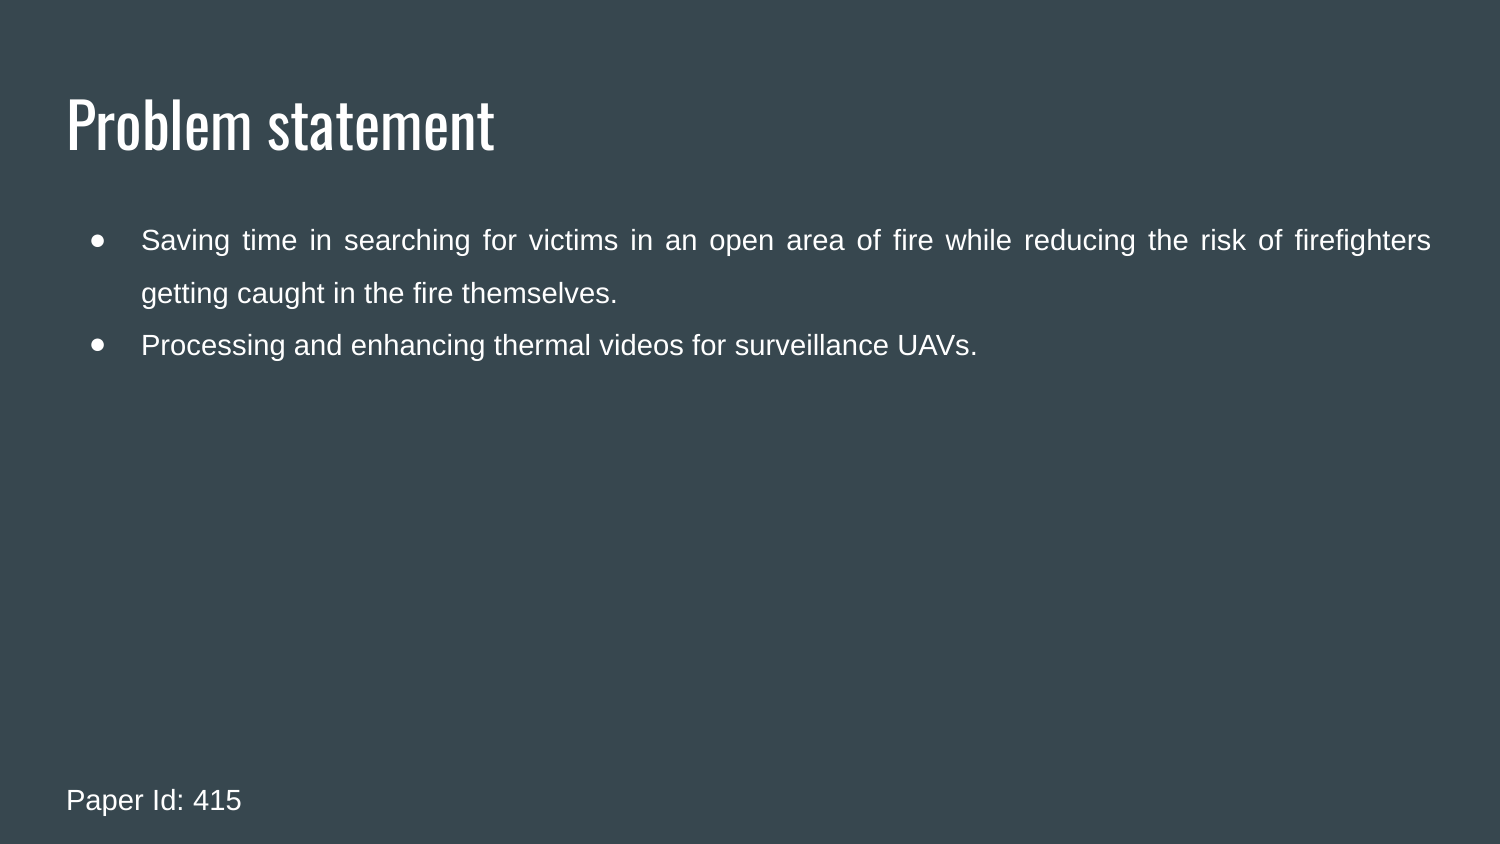

# Problem statement
Saving time in searching for victims in an open area of fire while reducing the risk of firefighters getting caught in the fire themselves.
Processing and enhancing thermal videos for surveillance UAVs.

Paper Id: 415

6